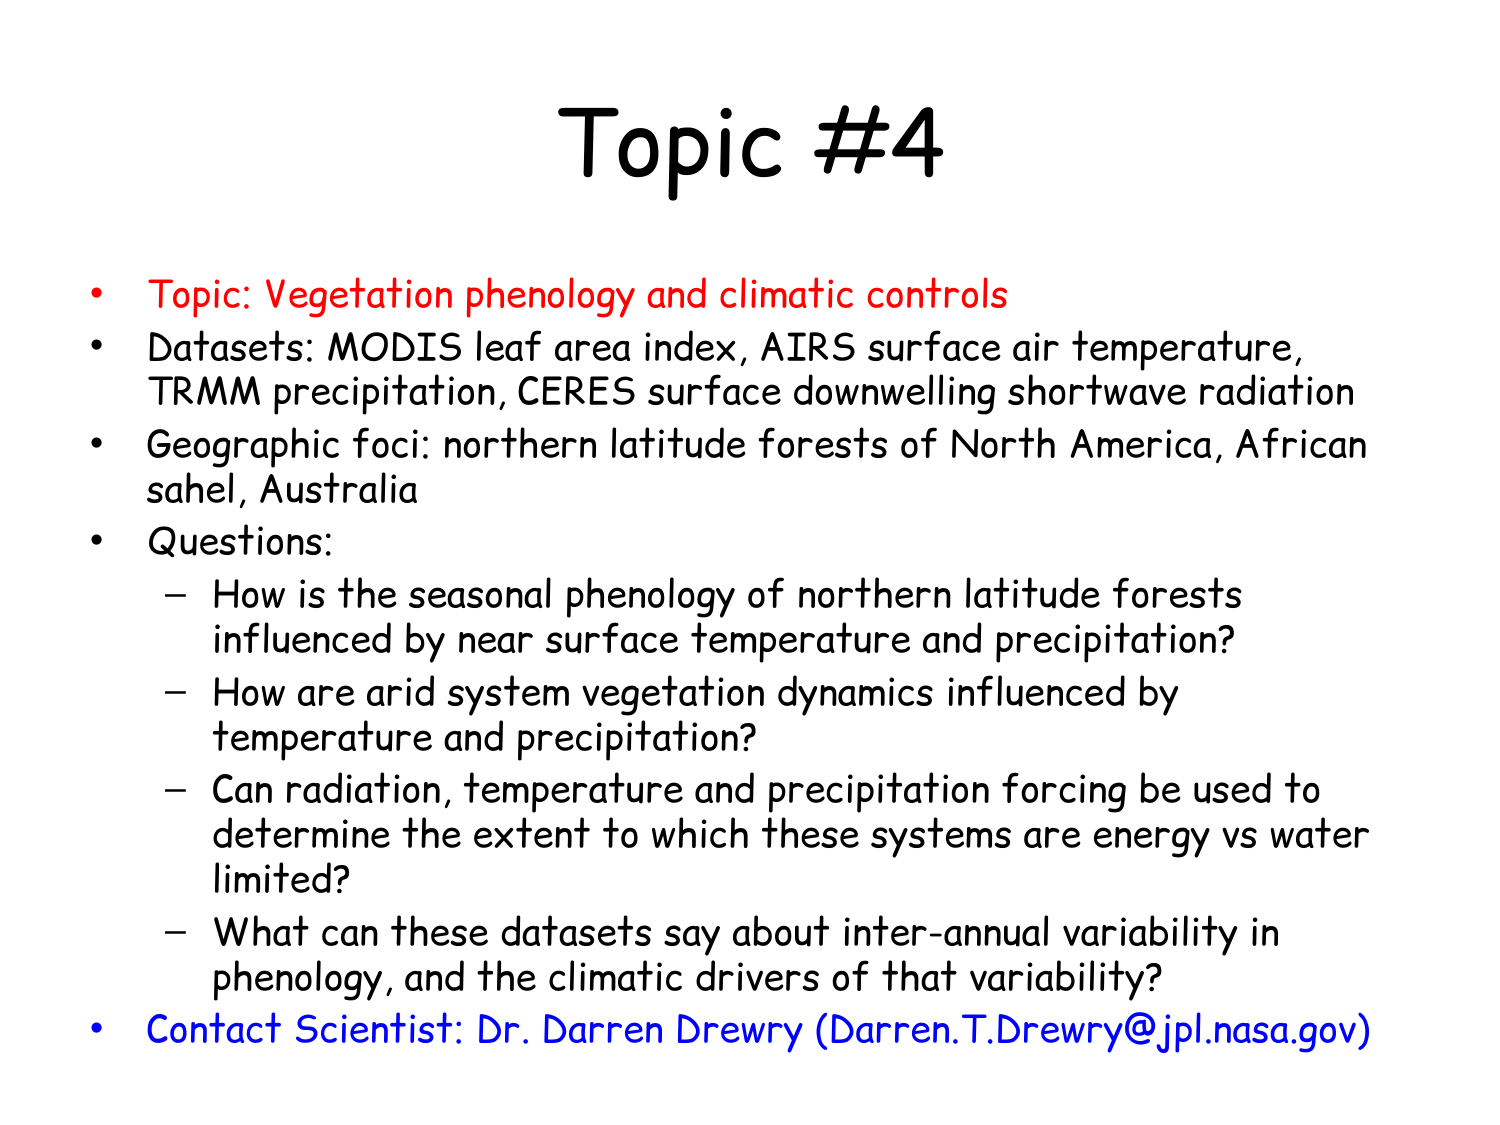

# Topic #4
Topic: Vegetation phenology and climatic controls
Datasets: MODIS leaf area index, AIRS surface air temperature, TRMM precipitation, CERES surface downwelling shortwave radiation
Geographic foci: northern latitude forests of North America, African sahel, Australia
Questions:
How is the seasonal phenology of northern latitude forests influenced by near surface temperature and precipitation?
How are arid system vegetation dynamics influenced by temperature and precipitation?
Can radiation, temperature and precipitation forcing be used to determine the extent to which these systems are energy vs water limited?
What can these datasets say about inter-annual variability in phenology, and the climatic drivers of that variability?
Contact Scientist: Dr. Darren Drewry (Darren.T.Drewry@jpl.nasa.gov)